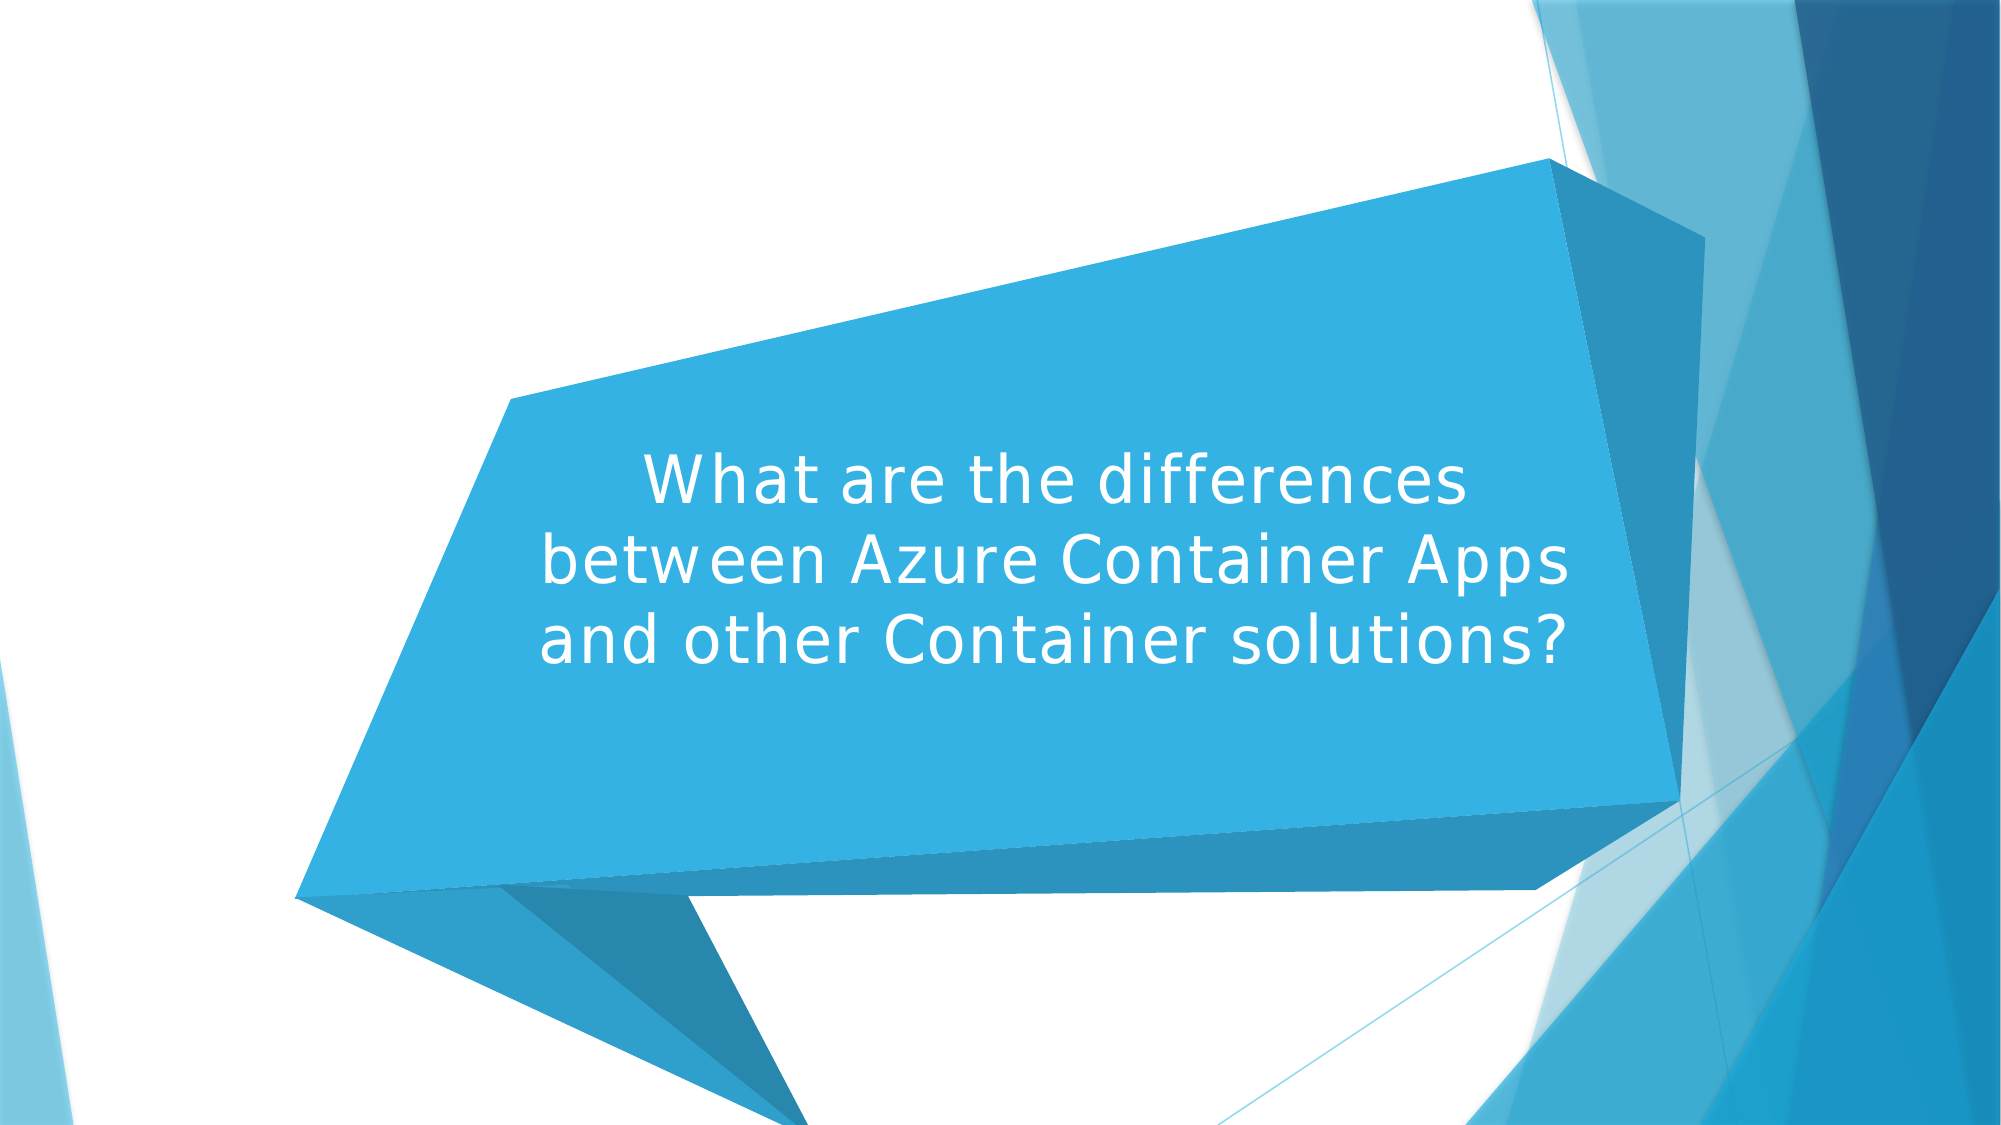

What are the differences between Azure Container Apps and other Container solutions?